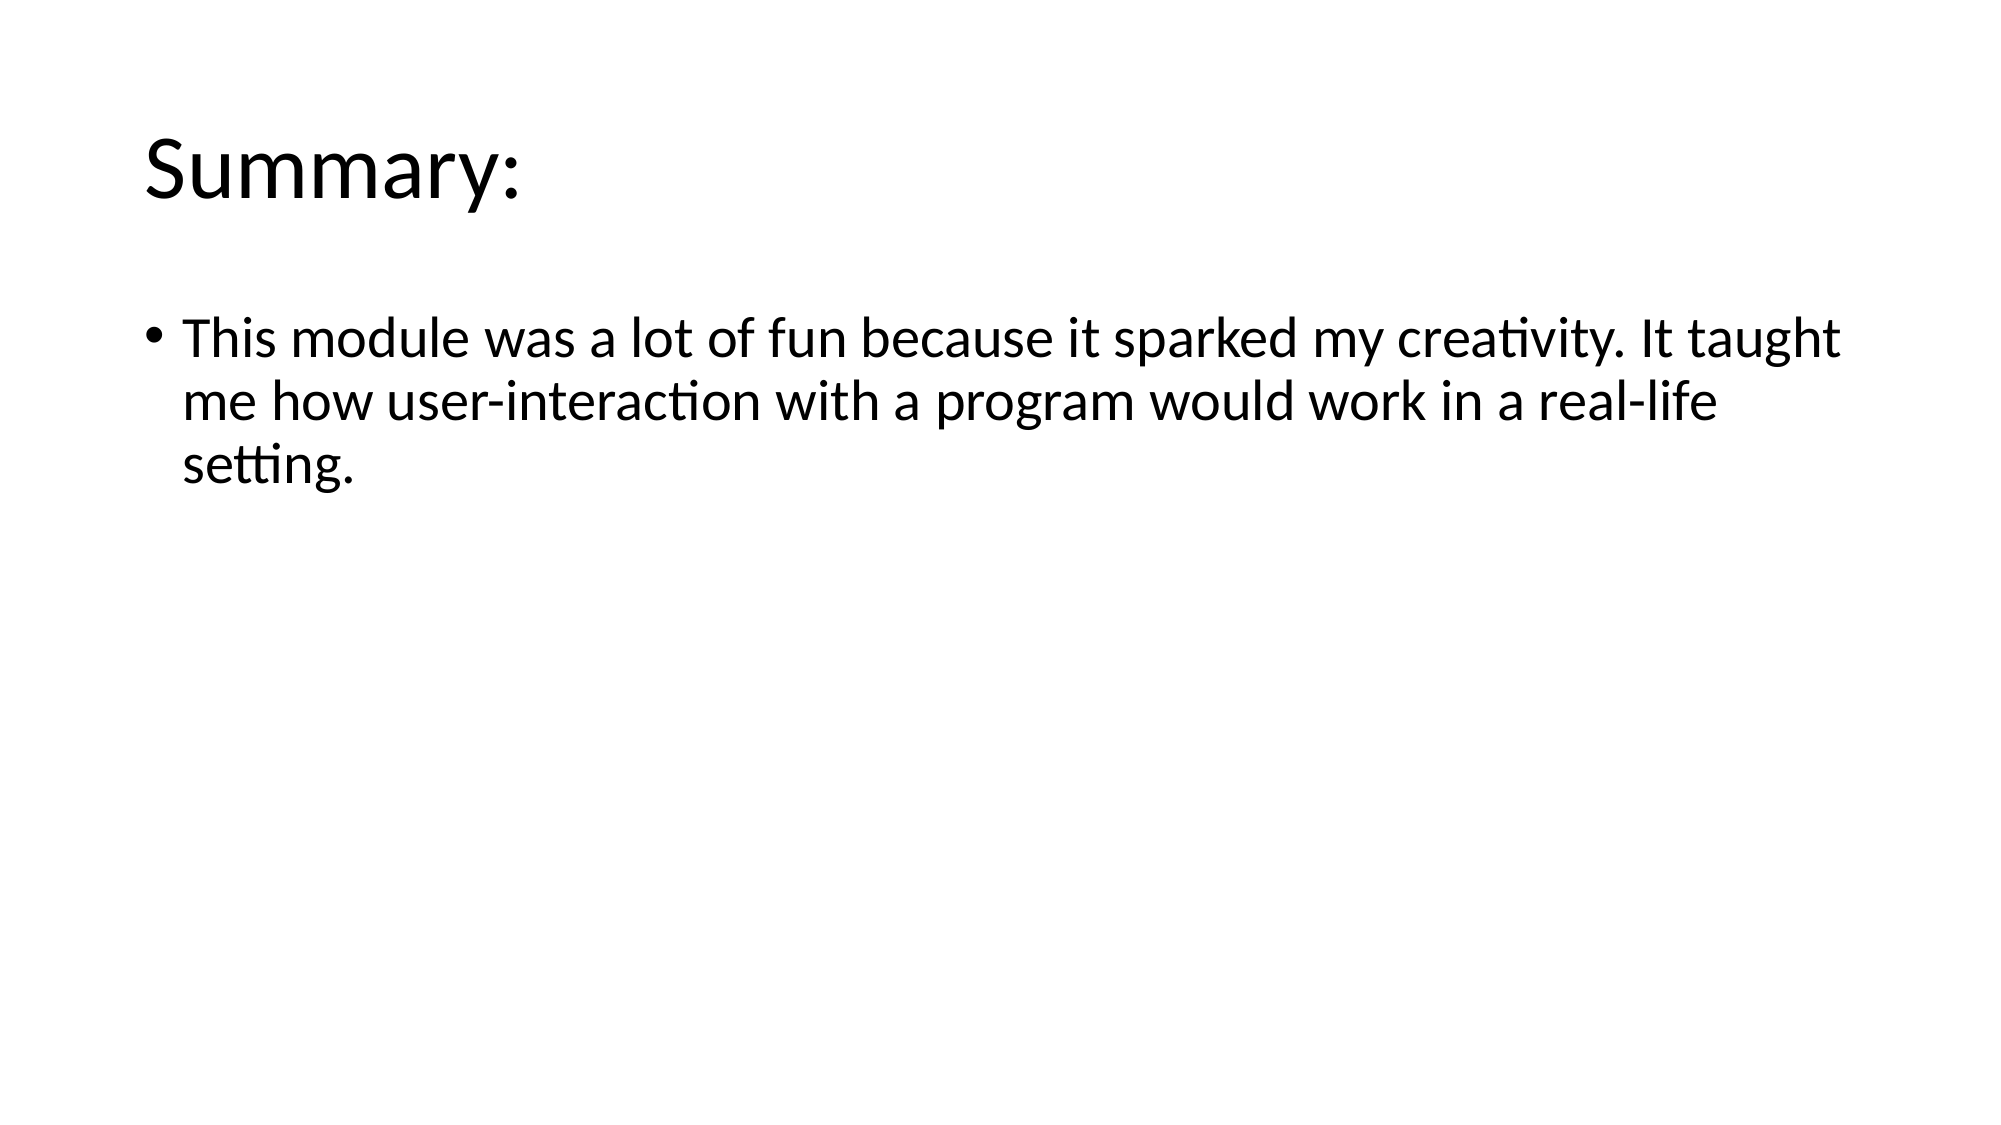

# Summary:
This module was a lot of fun because it sparked my creativity. It taught me how user-interaction with a program would work in a real-life setting.